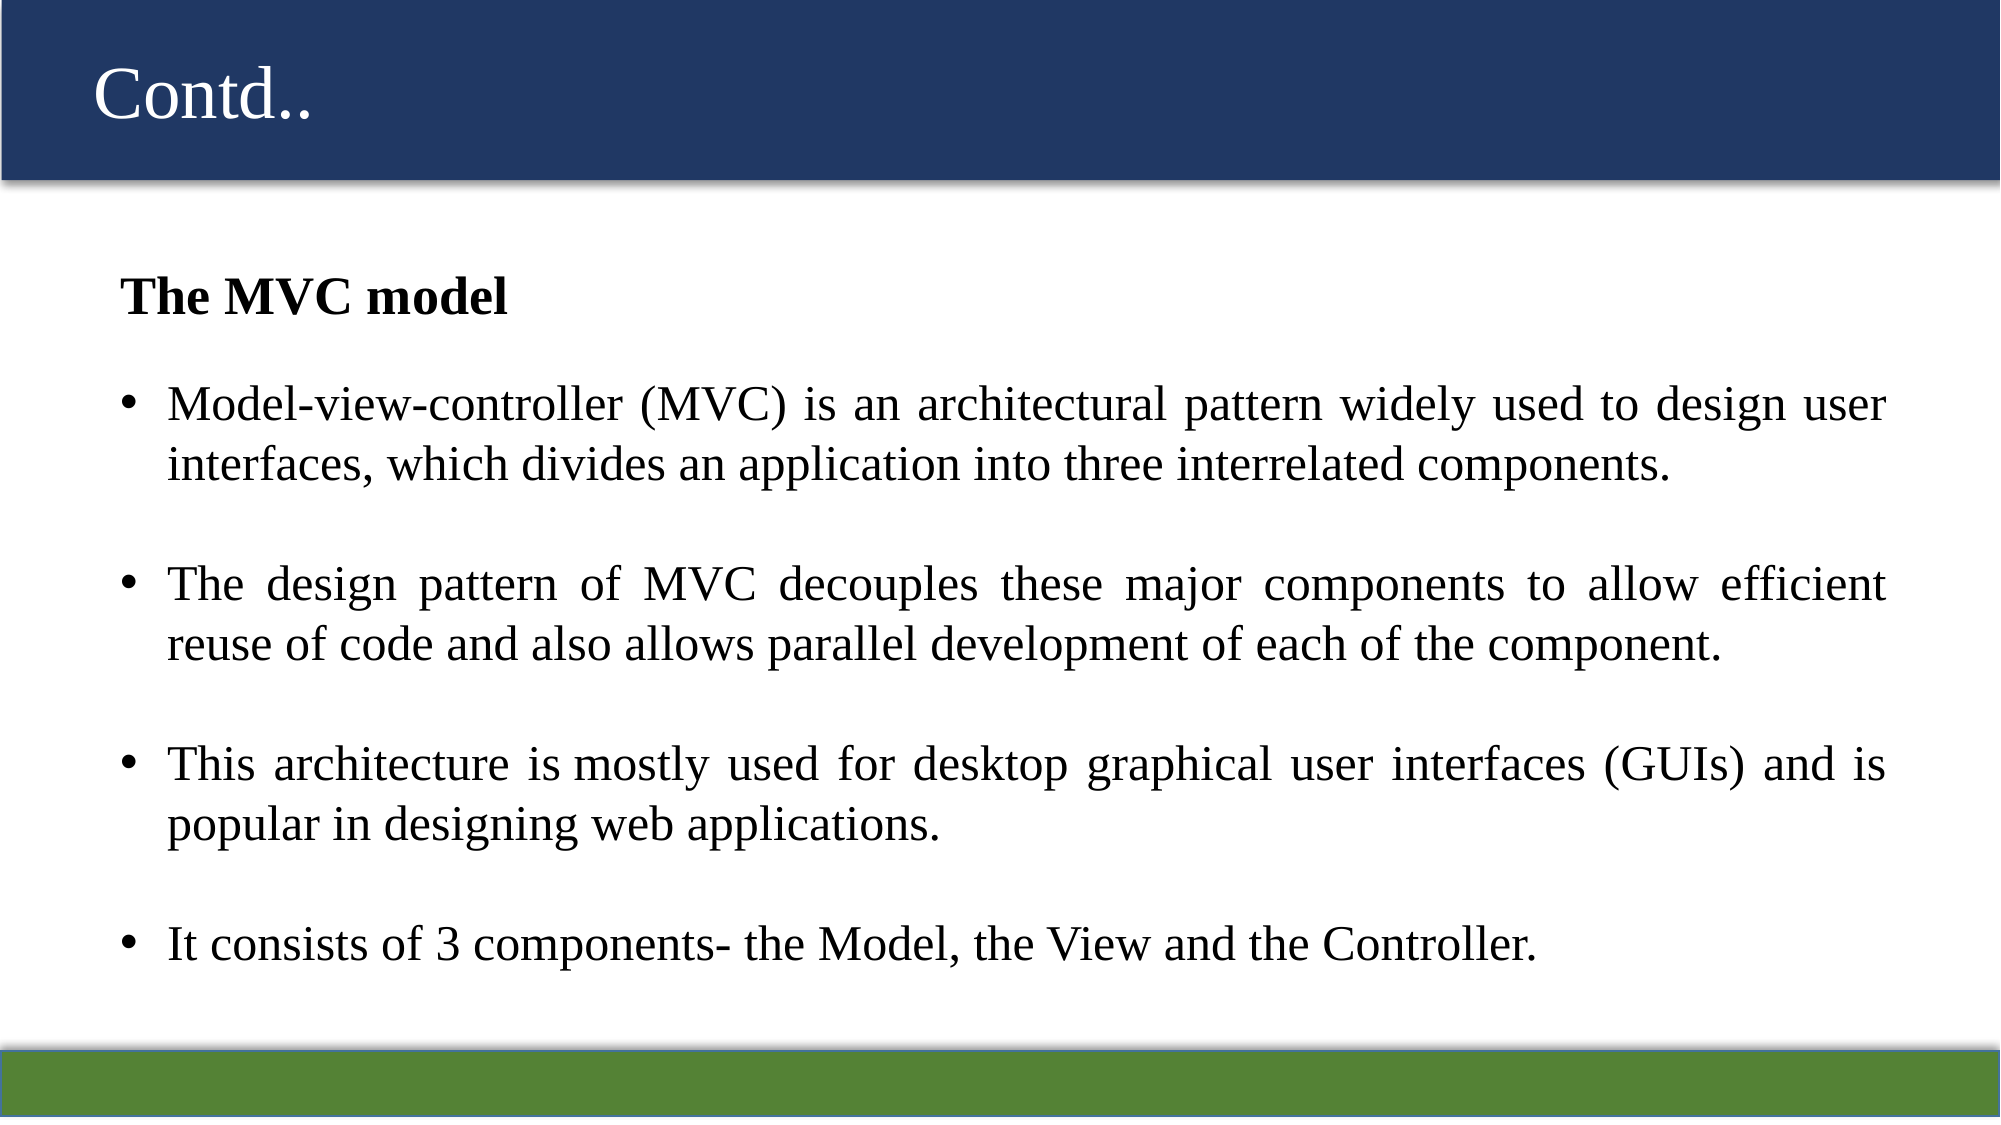

Contd..
The MVC model

Model-view-controller (MVC) is an architectural pattern widely used to design user interfaces, which divides an application into three interrelated components.

The design pattern of MVC decouples these major components to allow efficient reuse of code and also allows parallel development of each of the component.

This architecture is mostly used for desktop graphical user interfaces (GUIs) and is popular in designing web applications.

It consists of 3 components- the Model, the View and the Controller.

17